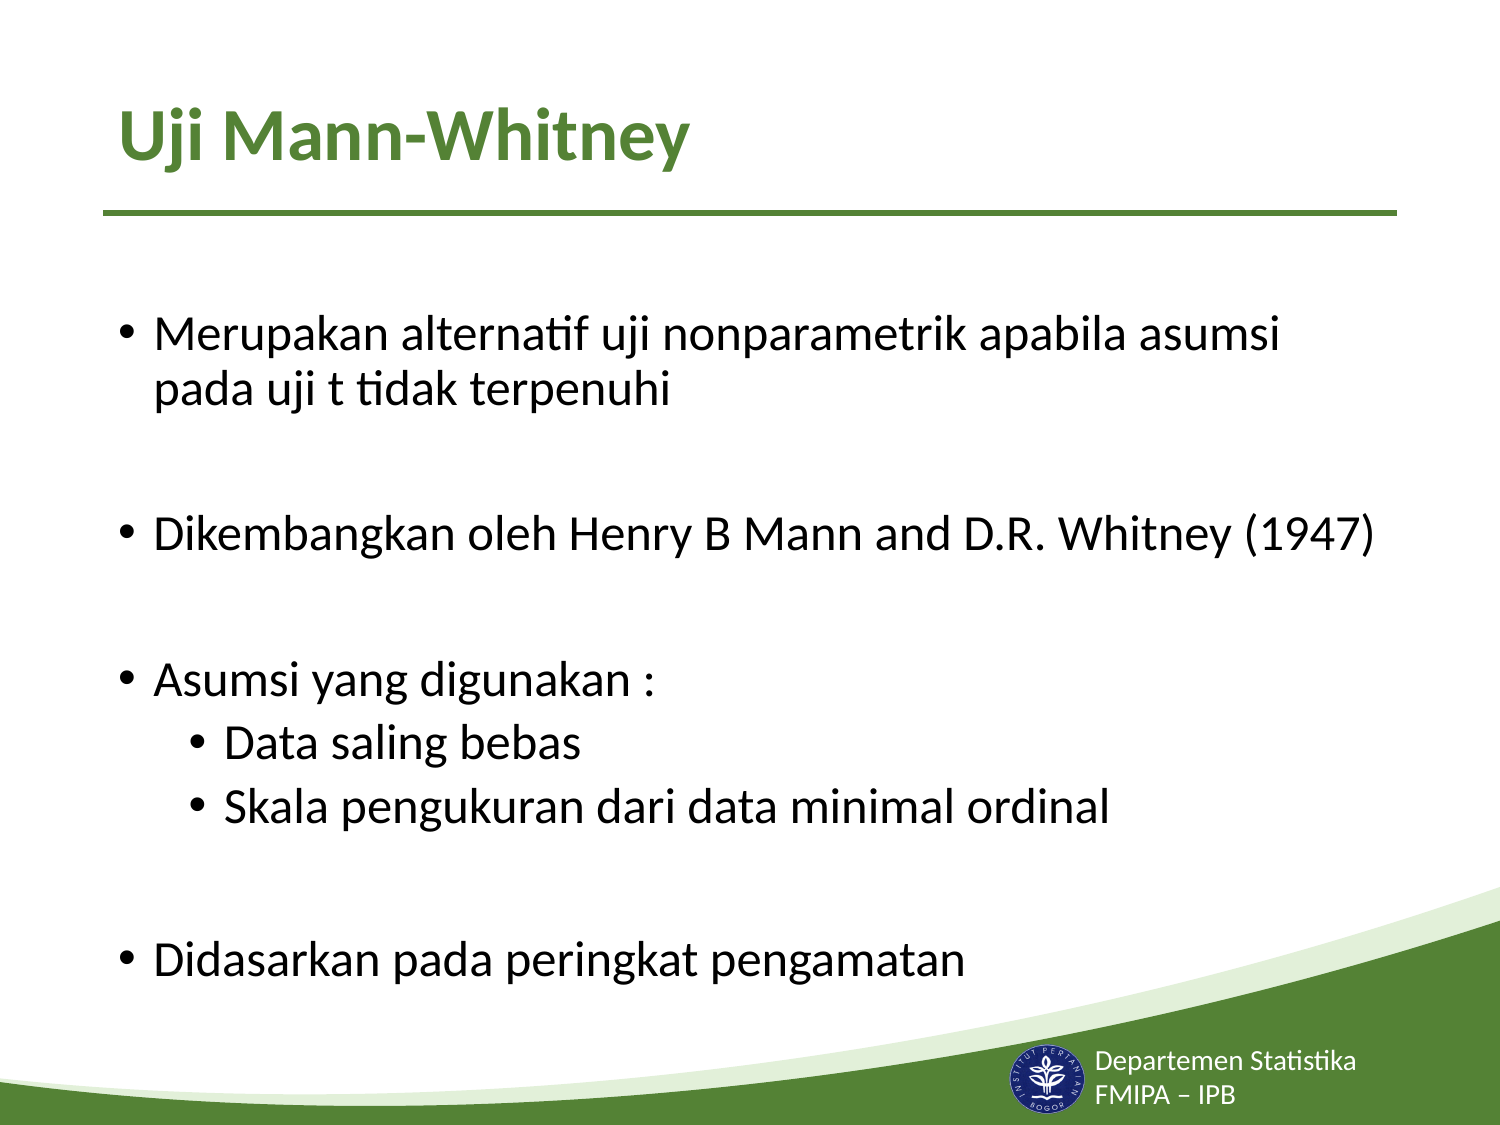

# Uji Mann-Whitney
Merupakan alternatif uji nonparametrik apabila asumsi pada uji t tidak terpenuhi

Dikembangkan oleh Henry B Mann and D.R. Whitney (1947)

Asumsi yang digunakan :
Data saling bebas
Skala pengukuran dari data minimal ordinal

Didasarkan pada peringkat pengamatan